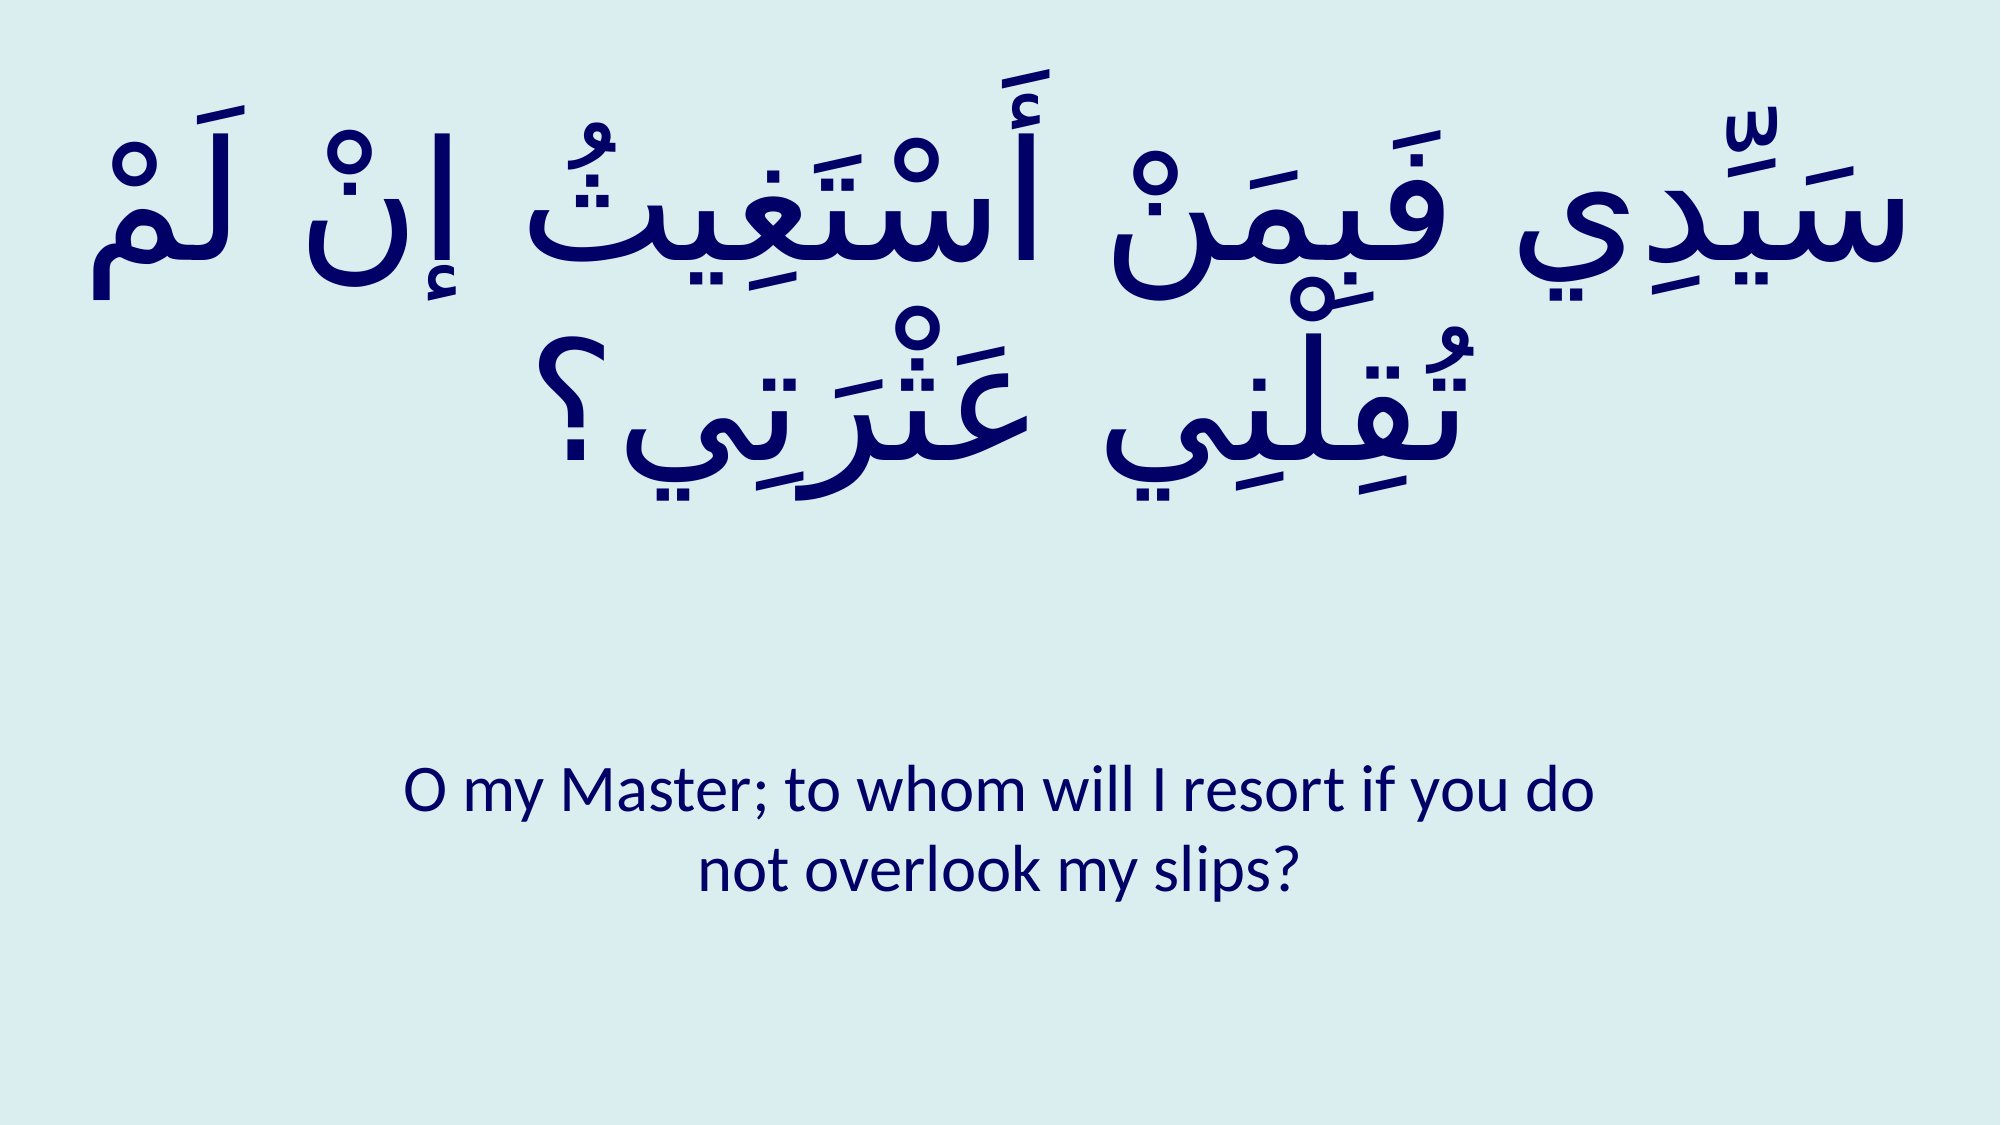

# سَيِّدِي فَبِمَنْ أَسْتَغِيثُ إنْ لَمْ تُقِلْنِي عَثْرَتِي؟
O my Master; to whom will I resort if you do not overlook my slips?